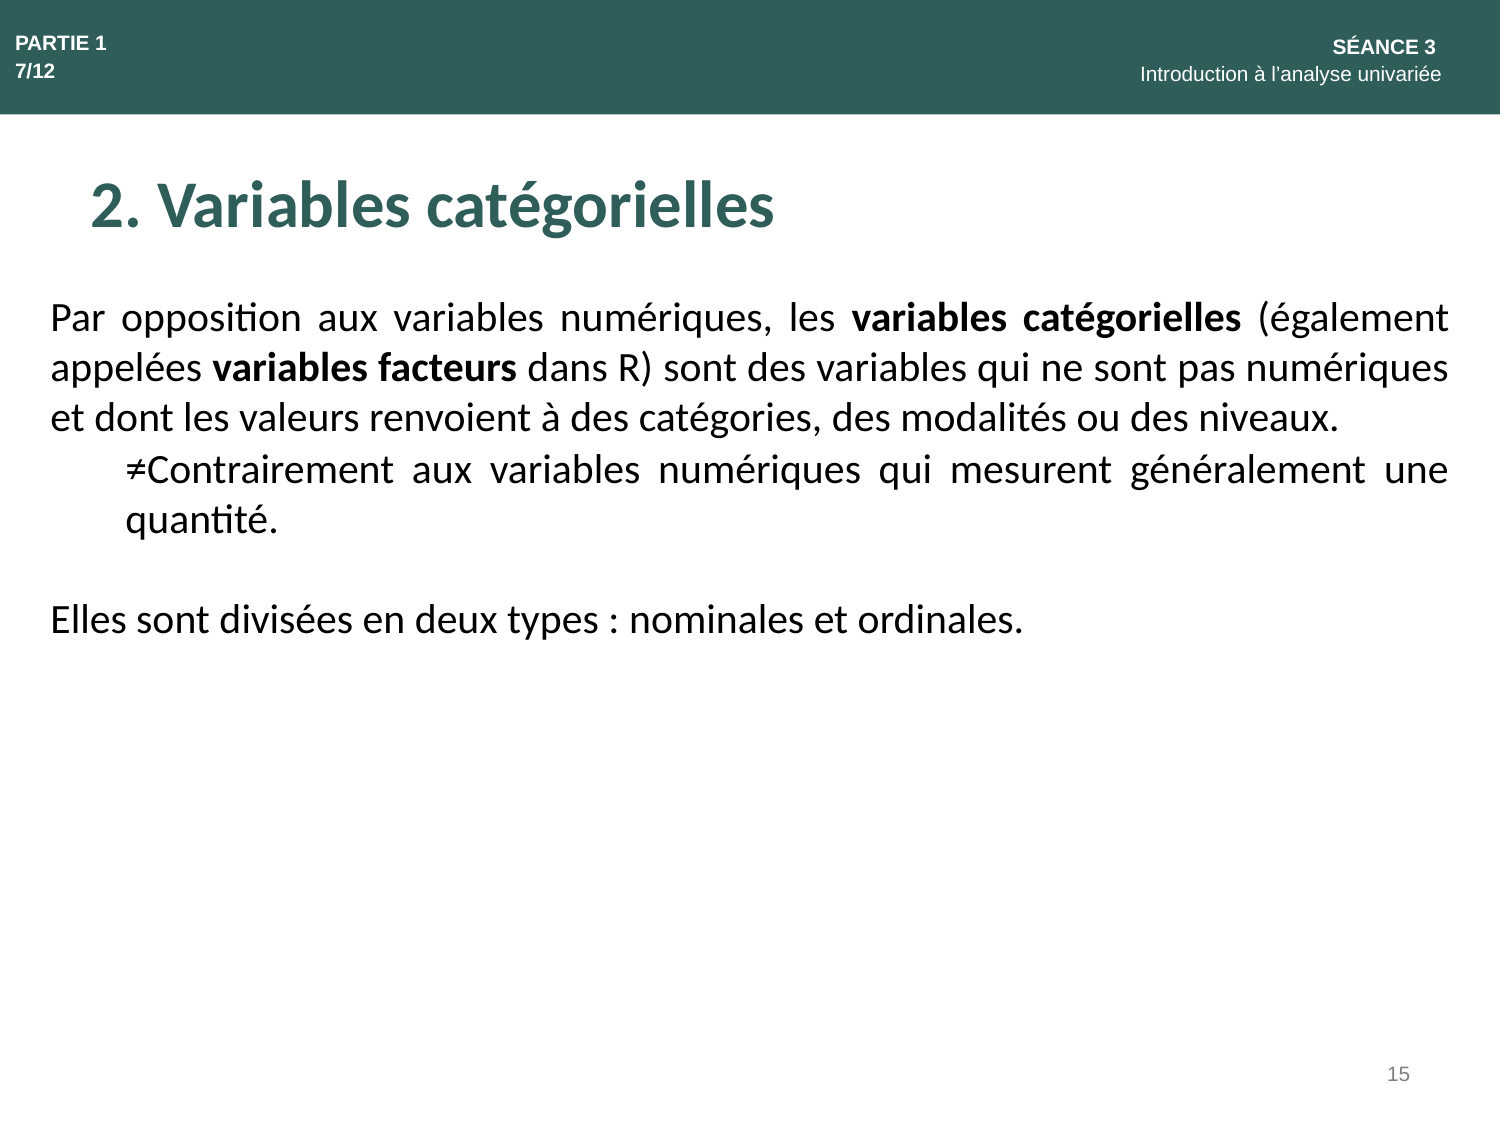

PARTIE 1
7/12

SÉANCE 3
Introduction à l’analyse univariée
2. Variables catégorielles
Par opposition aux variables numériques, les variables catégorielles (également appelées variables facteurs dans R) sont des variables qui ne sont pas numériques et dont les valeurs renvoient à des catégories, des modalités ou des niveaux.
≠Contrairement aux variables numériques qui mesurent généralement une quantité.

Elles sont divisées en deux types : nominales et ordinales.

15